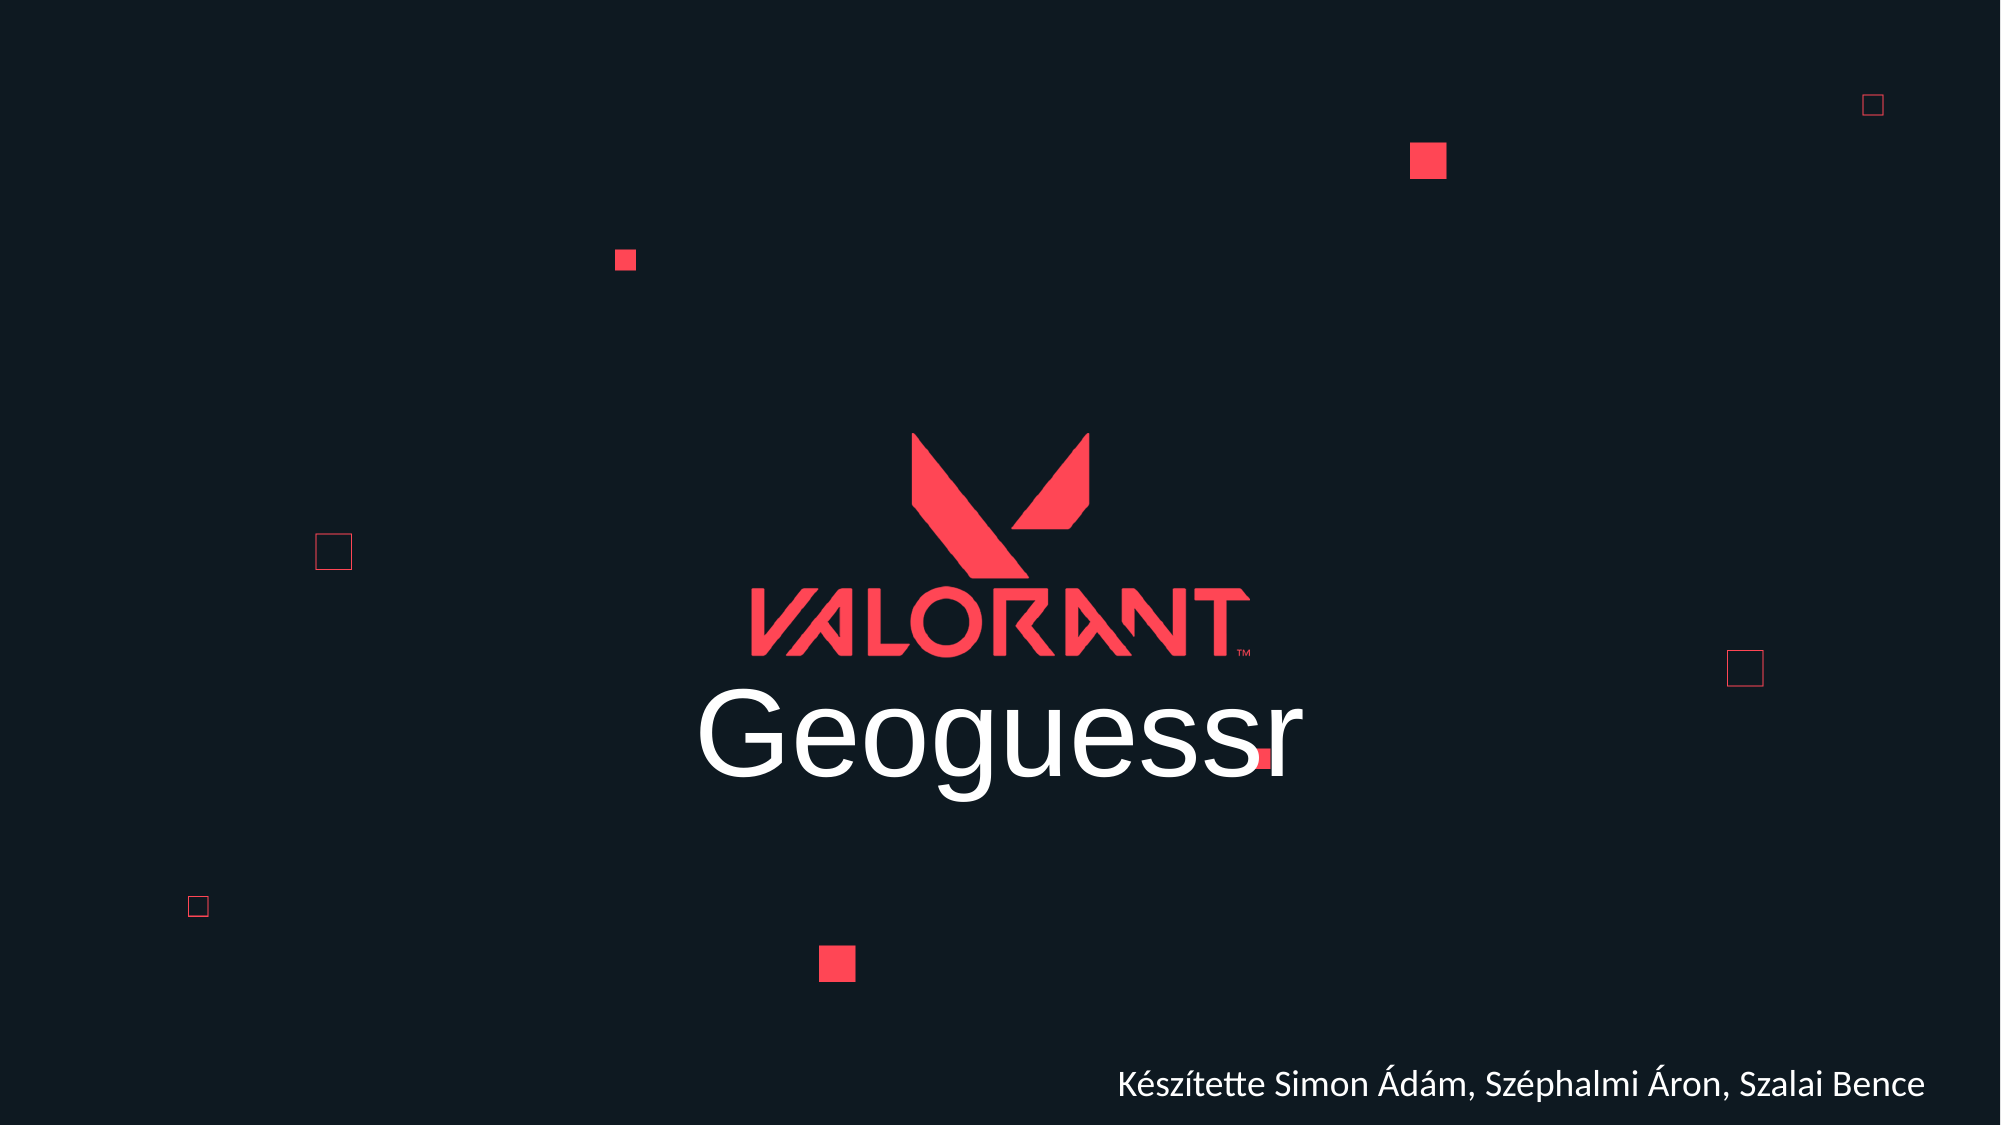

# Geoguessr
Készítette Simon Ádám, Széphalmi Áron, Szalai Bence